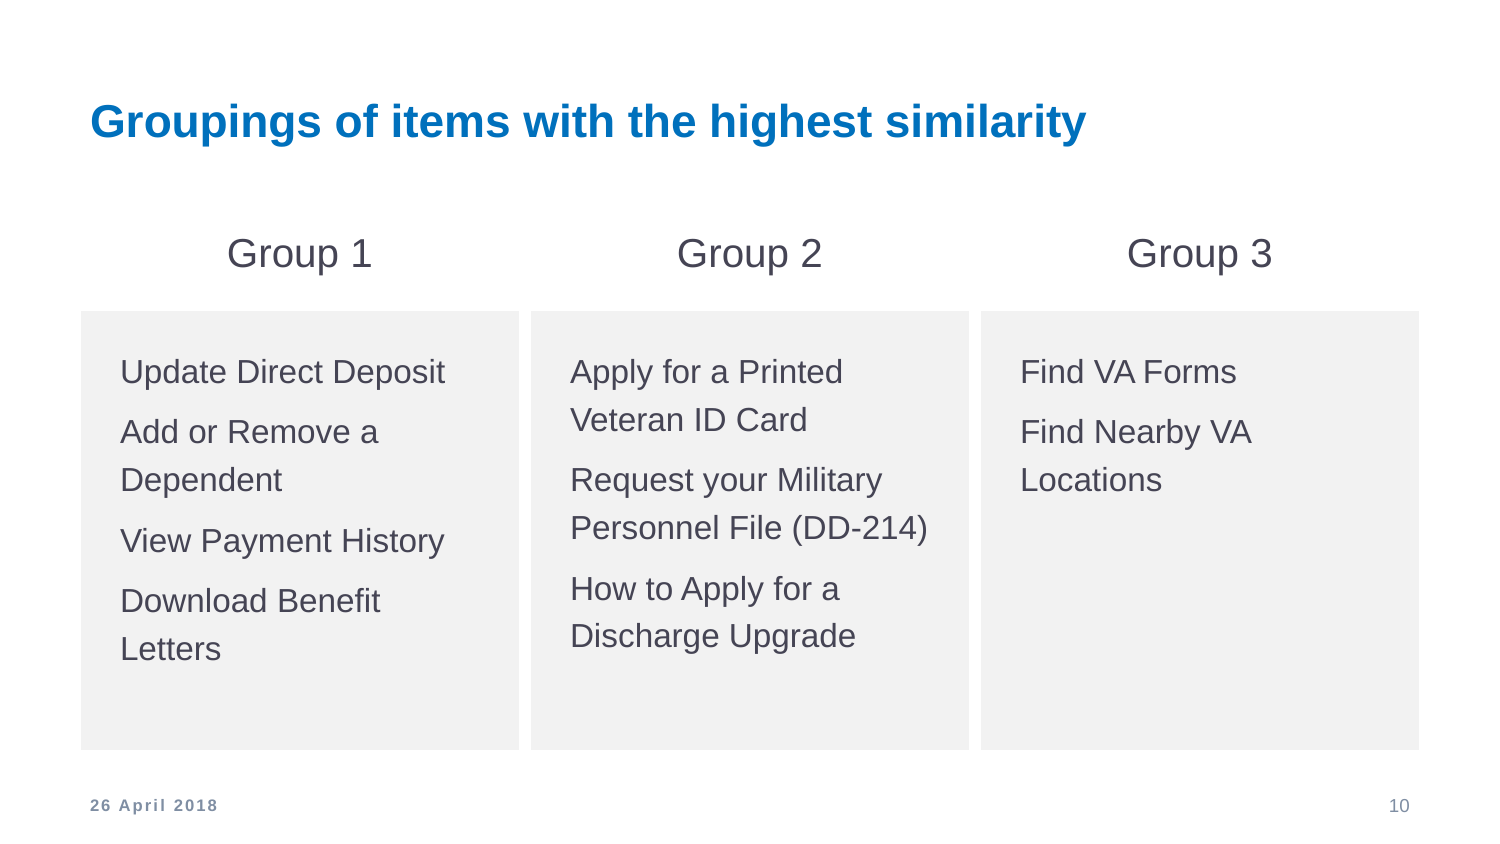

# Groupings of items with the highest similarity
Group 1
Group 2
Group 3
Update Direct Deposit
Add or Remove a Dependent
View Payment History
Download Benefit Letters

Apply for a Printed Veteran ID Card
Request your Military Personnel File (DD-214)
How to Apply for a Discharge Upgrade
Find VA Forms
Find Nearby VA Locations
26 April 2018

10